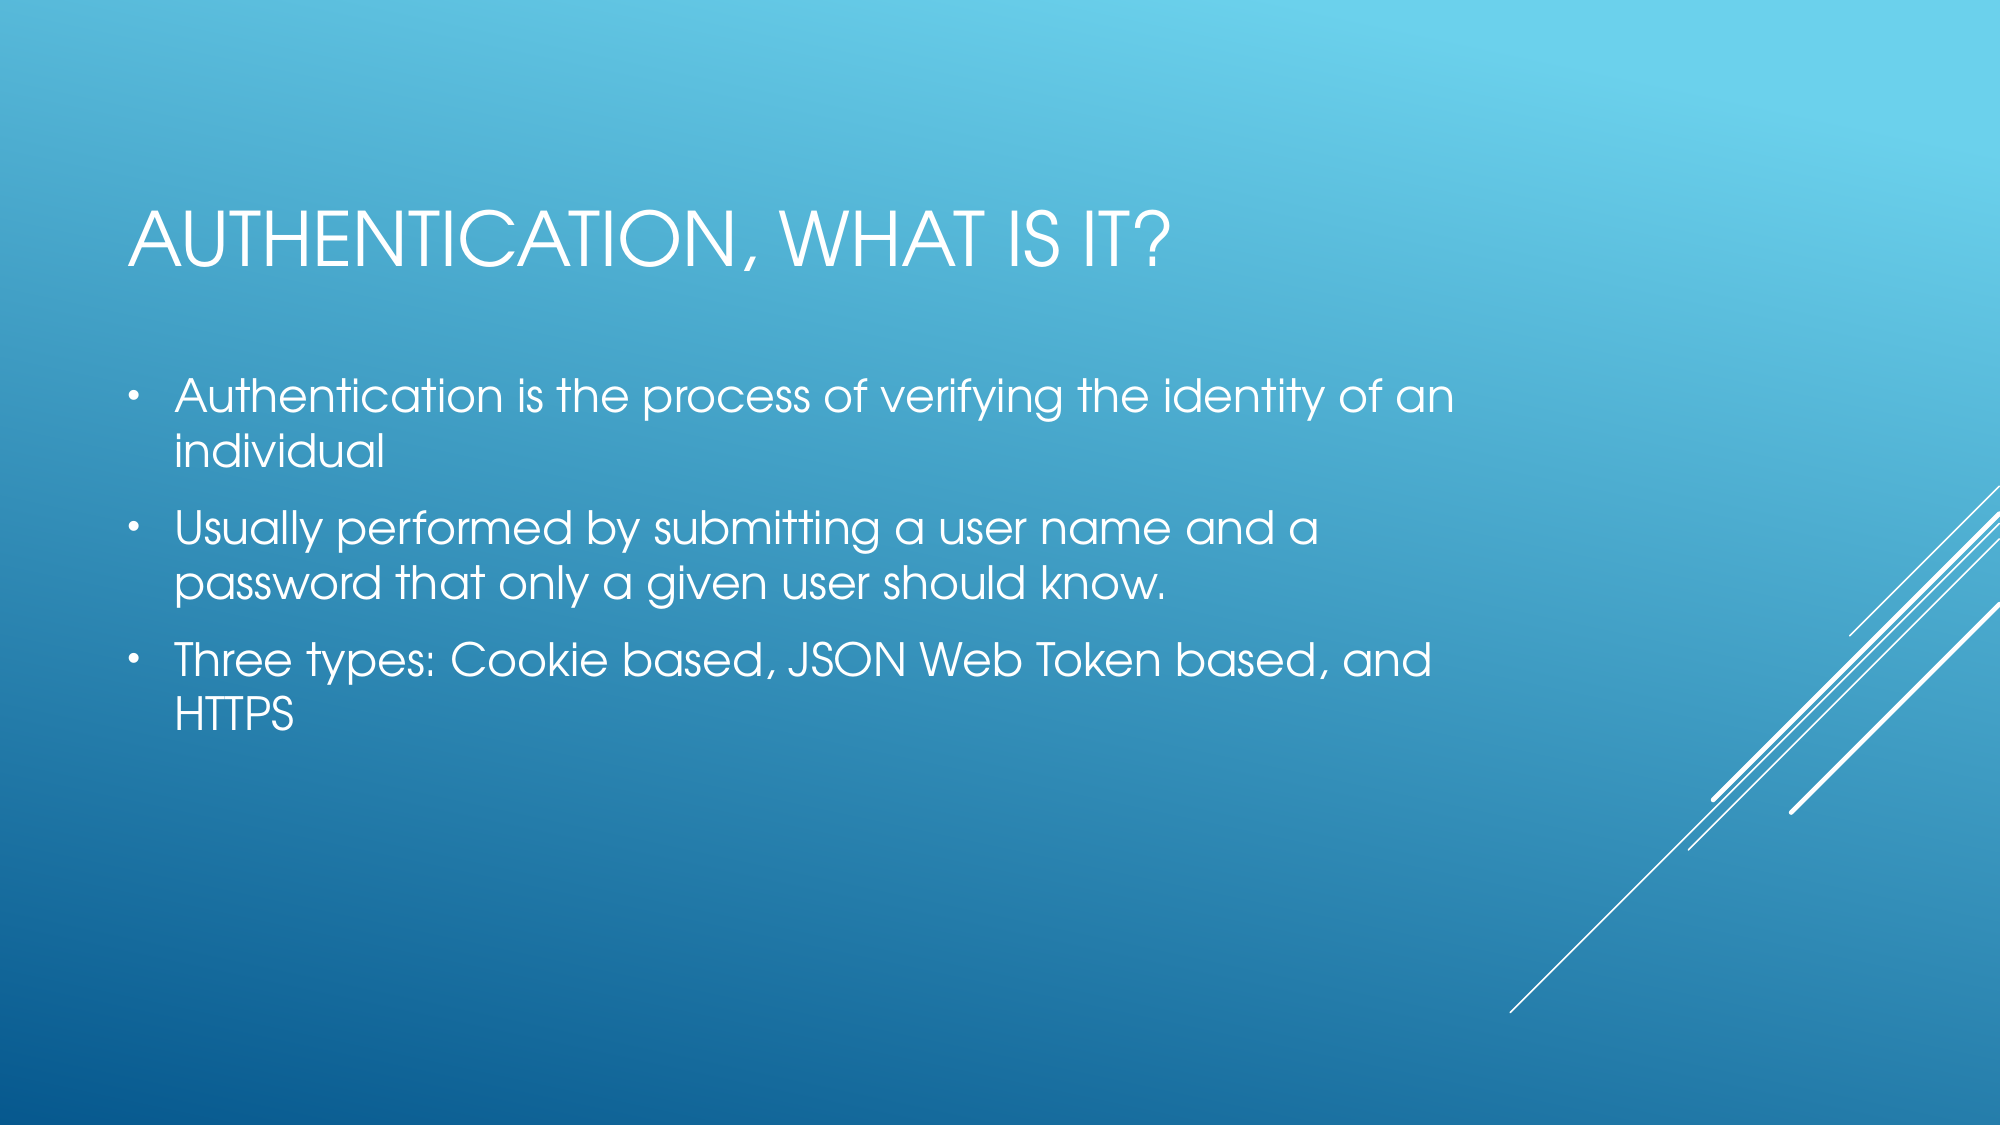

# Authentication, what is it?
Authentication is the process of verifying the identity of an individual
Usually performed by submitting a user name and a password that only a given user should know.
Three types: Cookie based, JSON Web Token based, and HTTPS